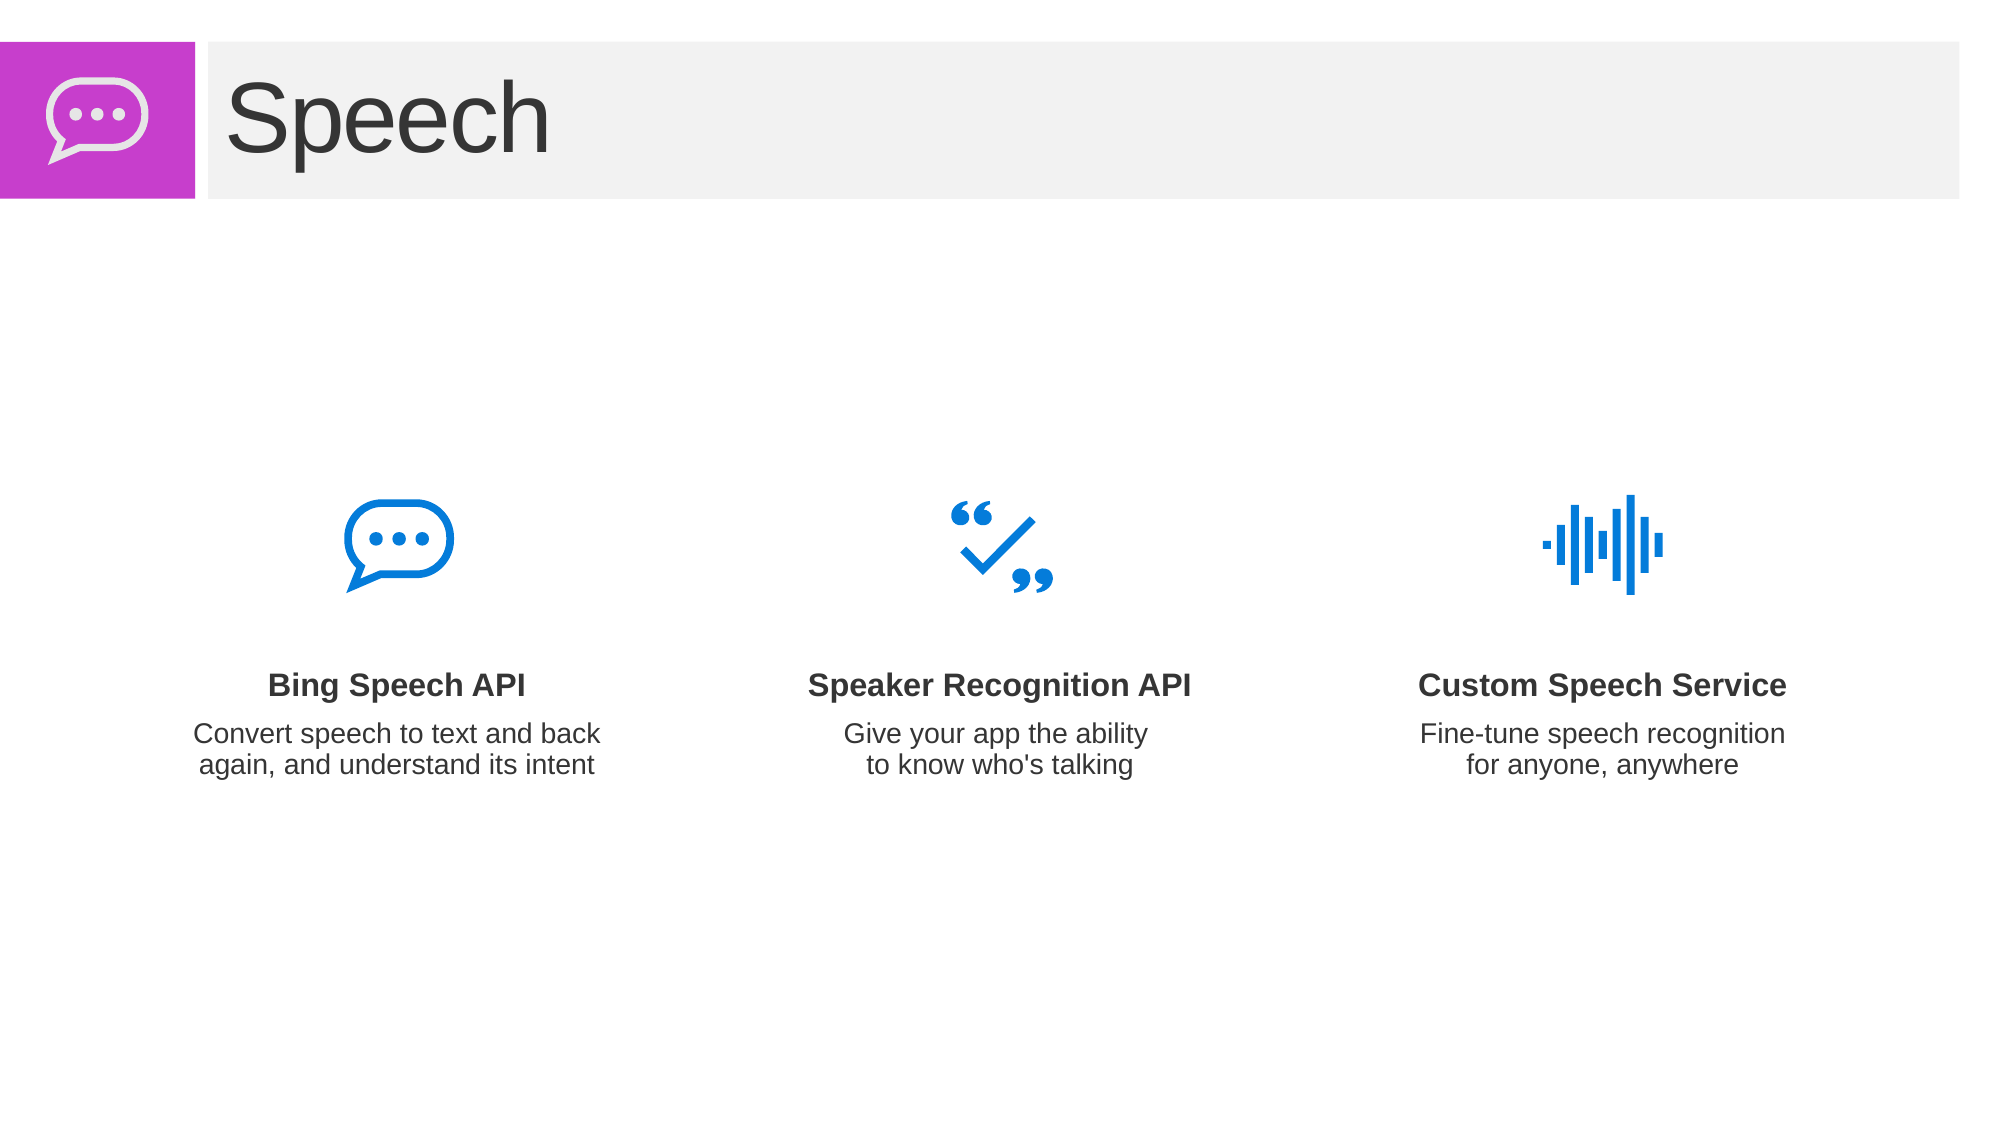

Speech

Bing Speech API
Speaker Recognition API
Custom Speech Service
Convert speech to text and back again, and understand its intent
Give your app the ability
to know who's talking
Fine-tune speech recognition for anyone, anywhere